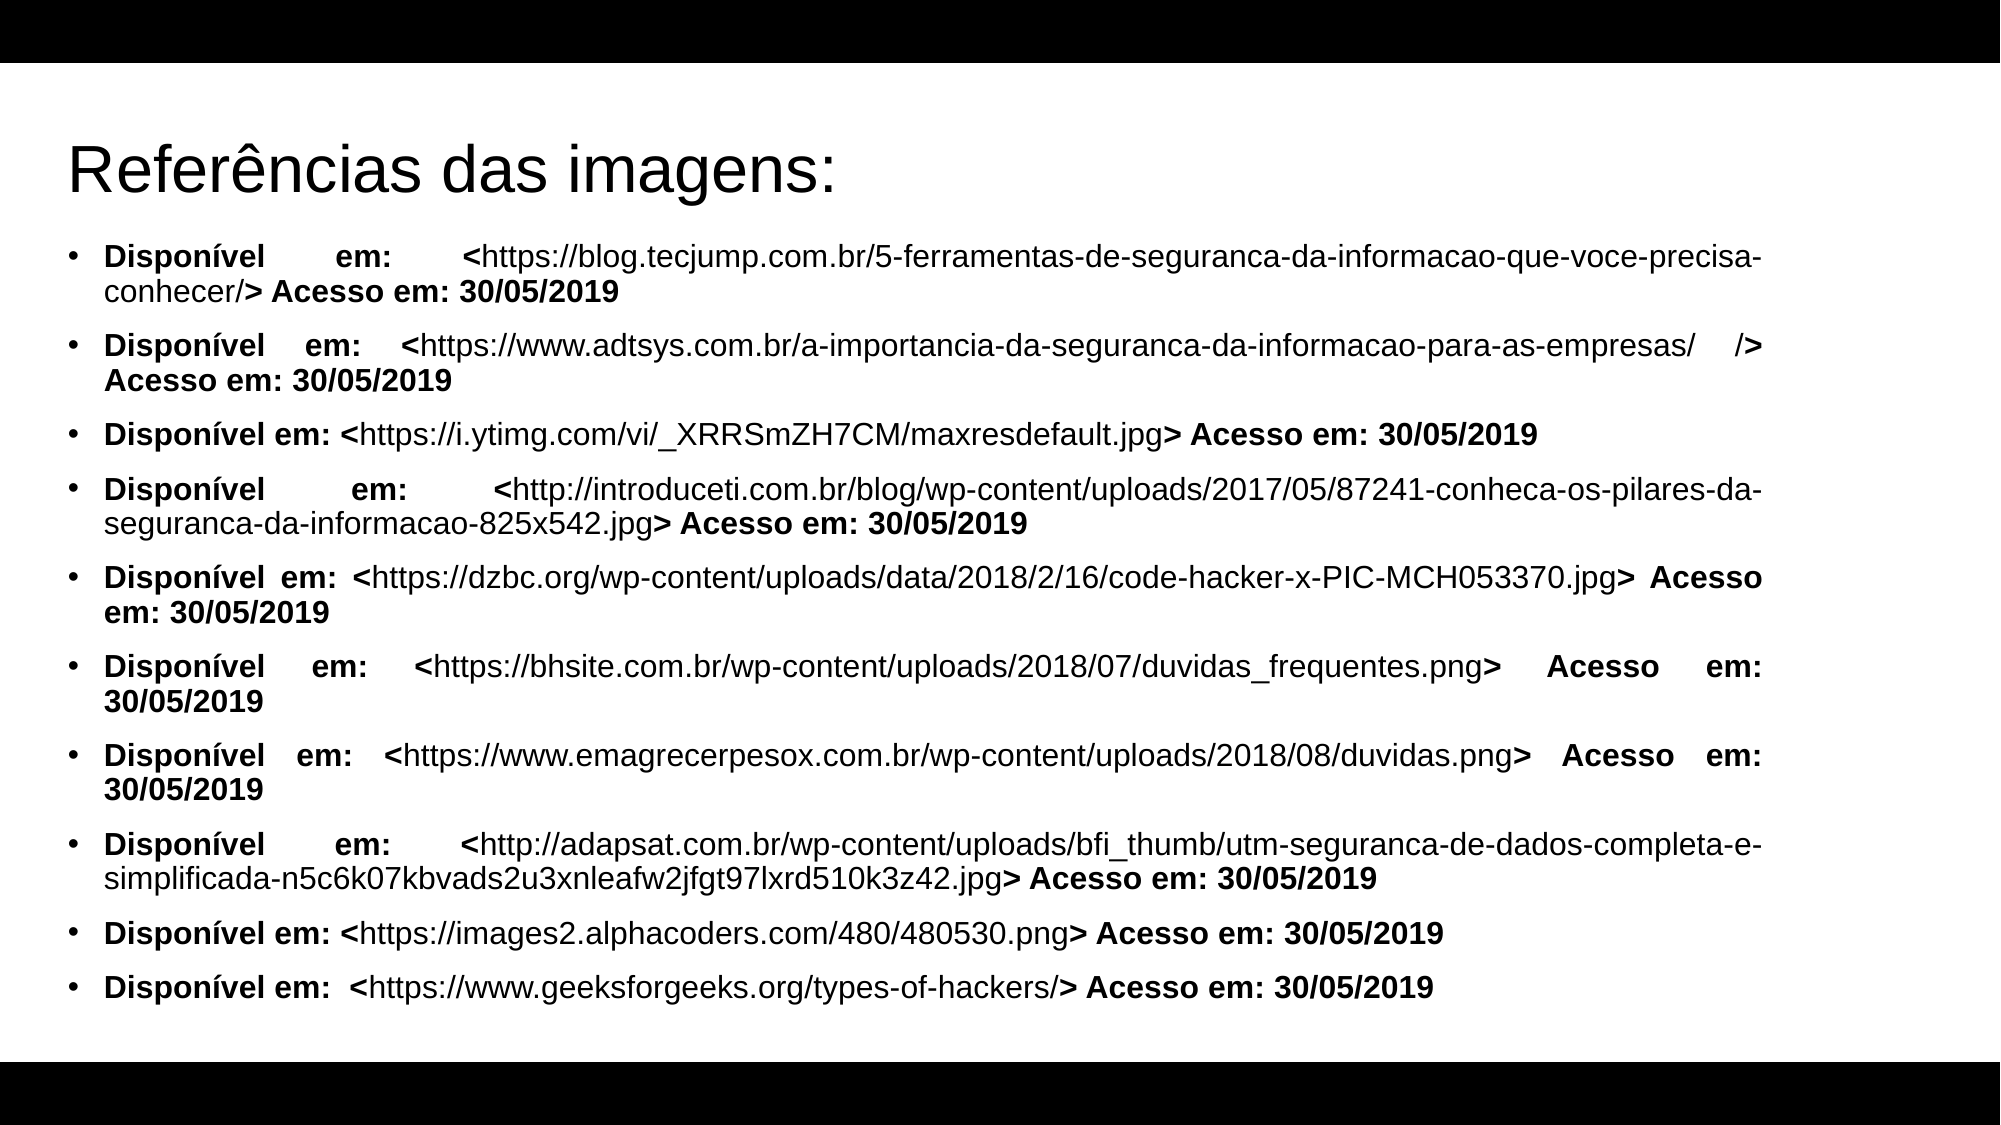

# Referências das imagens:
Disponível em: <https://blog.tecjump.com.br/5-ferramentas-de-seguranca-da-informacao-que-voce-precisa-conhecer/> Acesso em: 30/05/2019
Disponível em: <https://www.adtsys.com.br/a-importancia-da-seguranca-da-informacao-para-as-empresas/ /> Acesso em: 30/05/2019
Disponível em: <https://i.ytimg.com/vi/_XRRSmZH7CM/maxresdefault.jpg> Acesso em: 30/05/2019
Disponível em: <http://introduceti.com.br/blog/wp-content/uploads/2017/05/87241-conheca-os-pilares-da-seguranca-da-informacao-825x542.jpg> Acesso em: 30/05/2019
Disponível em: <https://dzbc.org/wp-content/uploads/data/2018/2/16/code-hacker-x-PIC-MCH053370.jpg> Acesso em: 30/05/2019
Disponível em: <https://bhsite.com.br/wp-content/uploads/2018/07/duvidas_frequentes.png> Acesso em: 30/05/2019
Disponível em: <https://www.emagrecerpesox.com.br/wp-content/uploads/2018/08/duvidas.png> Acesso em: 30/05/2019
Disponível em: <http://adapsat.com.br/wp-content/uploads/bfi_thumb/utm-seguranca-de-dados-completa-e-simplificada-n5c6k07kbvads2u3xnleafw2jfgt97lxrd510k3z42.jpg> Acesso em: 30/05/2019
Disponível em: <https://images2.alphacoders.com/480/480530.png> Acesso em: 30/05/2019
Disponível em:  <https://www.geeksforgeeks.org/types-of-hackers/> Acesso em: 30/05/2019